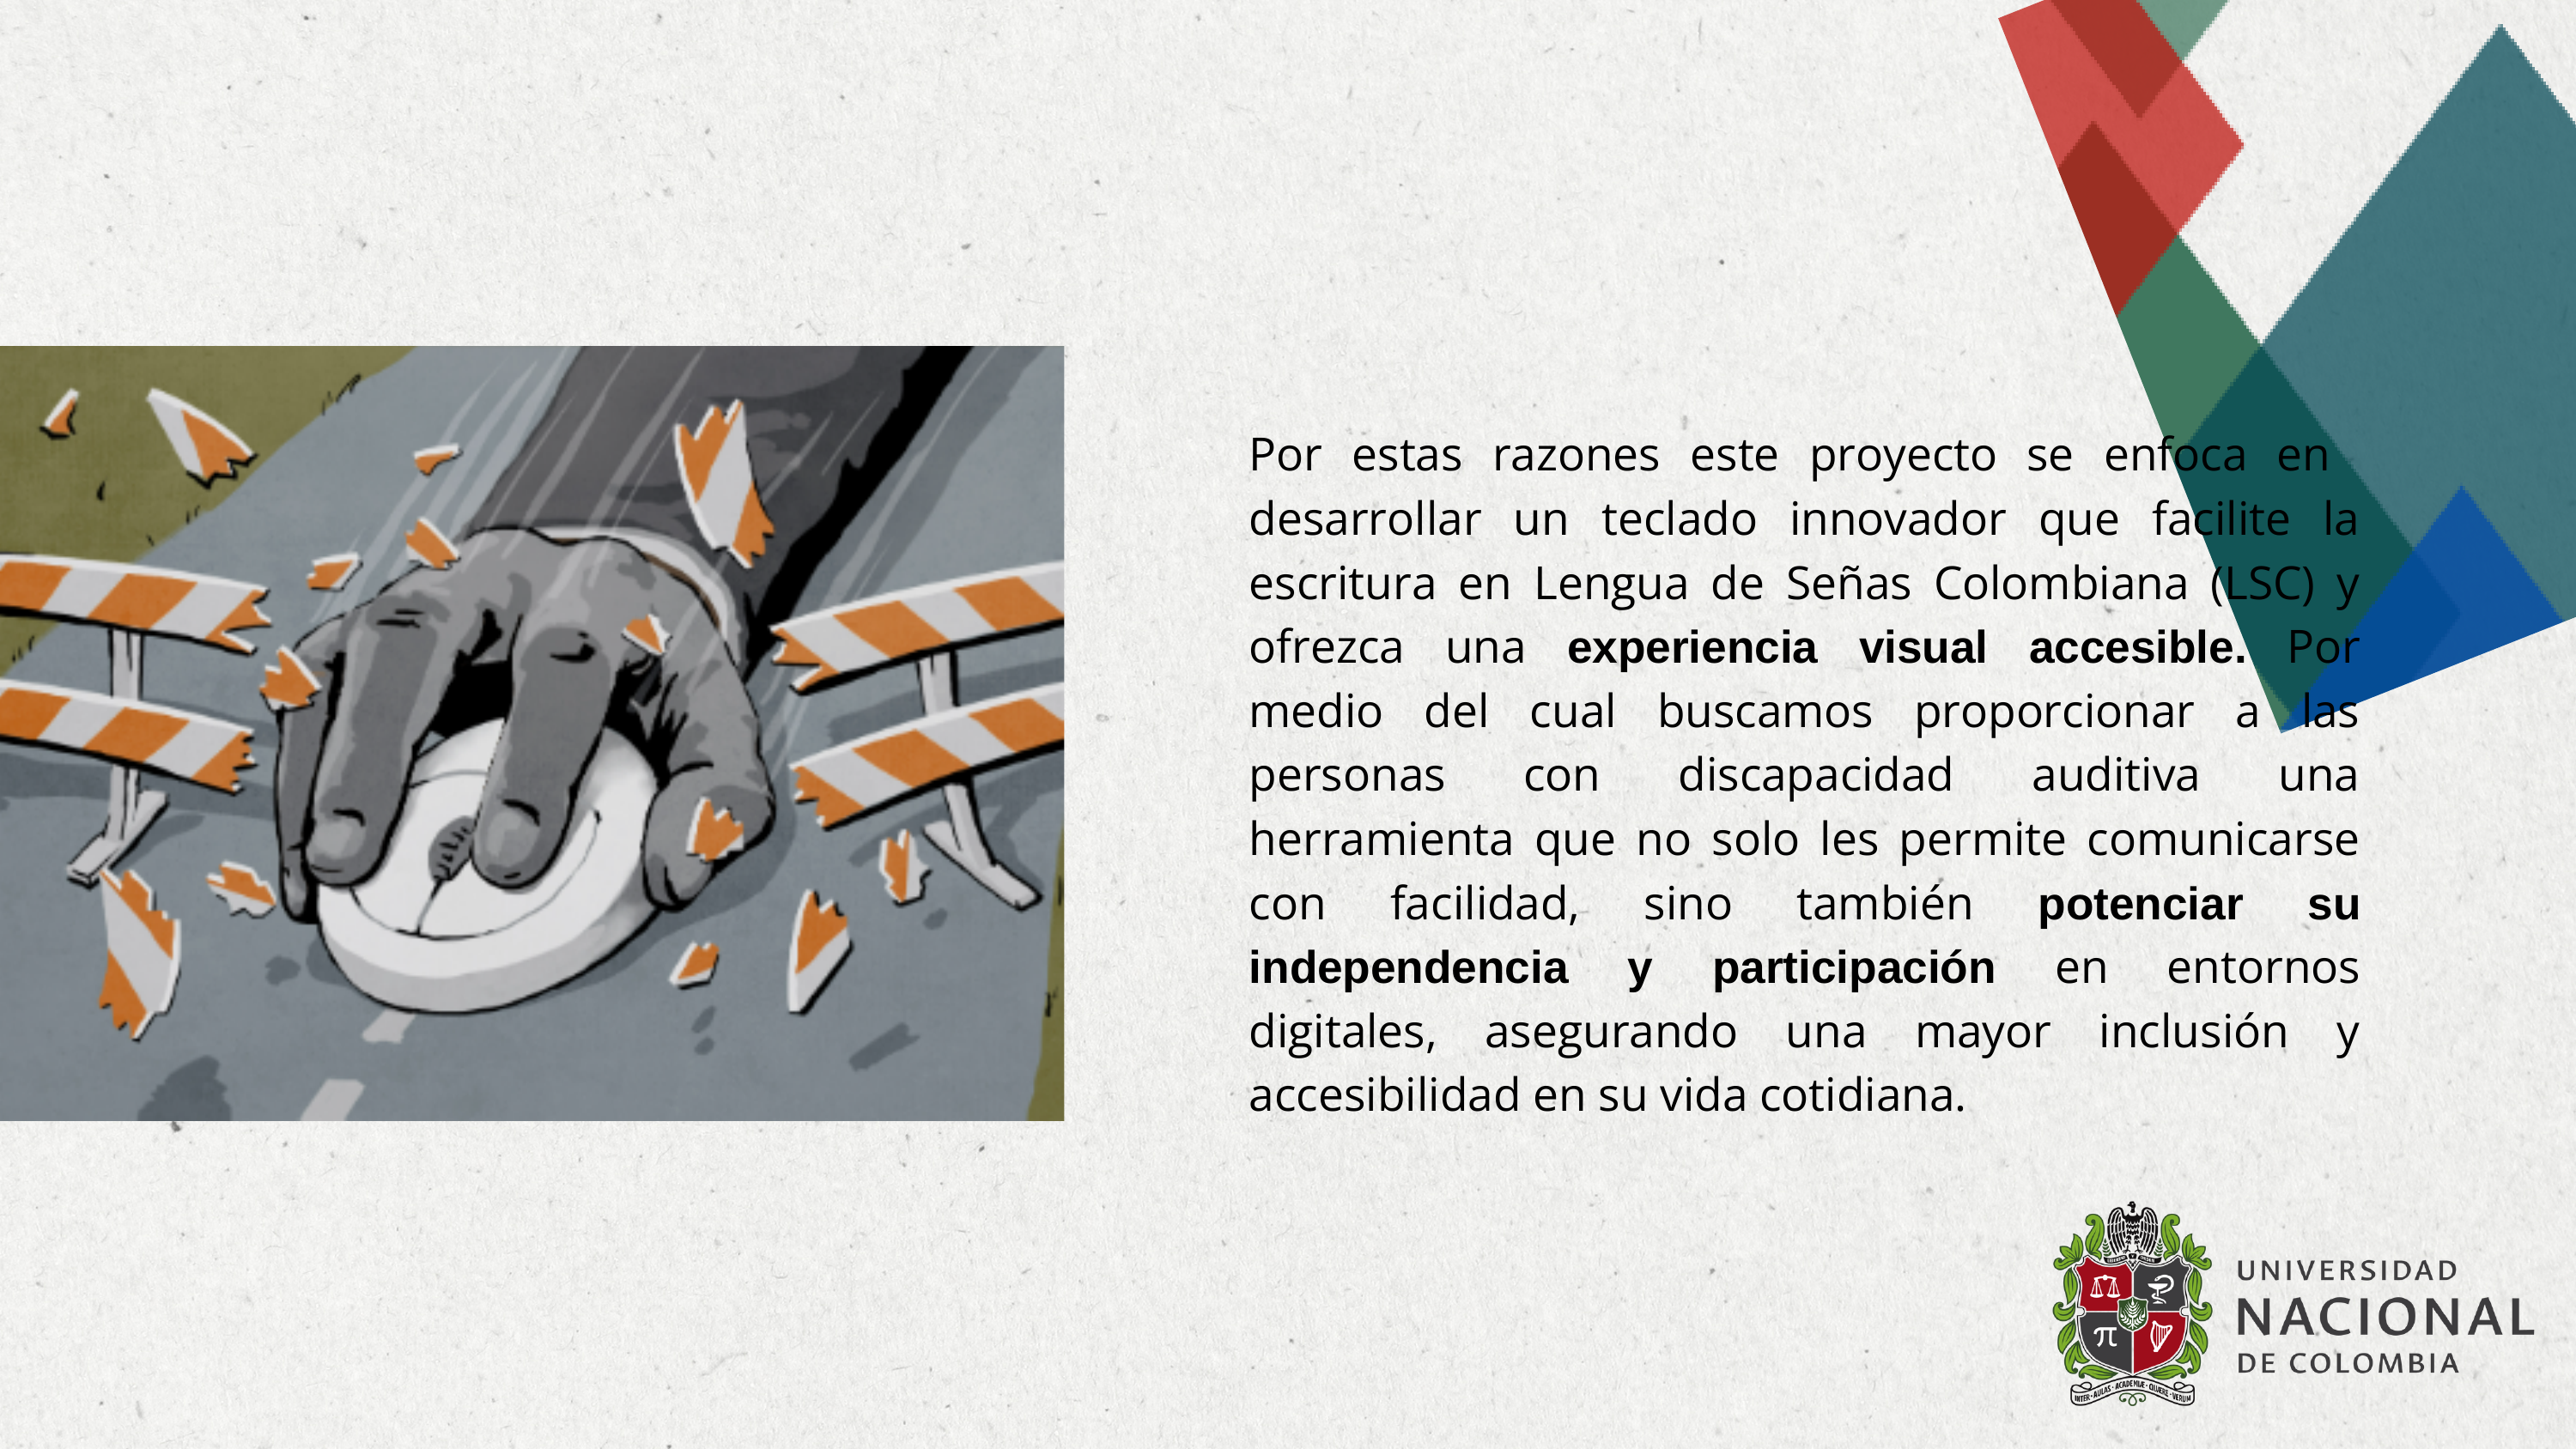

Por estas razones este proyecto se enfoca en  desarrollar un teclado innovador que facilite la escritura en Lengua de Señas Colombiana (LSC) y ofrezca una experiencia visual accesible. Por medio del cual buscamos proporcionar a las personas con discapacidad auditiva una herramienta que no solo les permite comunicarse con facilidad, sino también potenciar su independencia y participación en entornos digitales, asegurando una mayor inclusión y accesibilidad en su vida cotidiana.